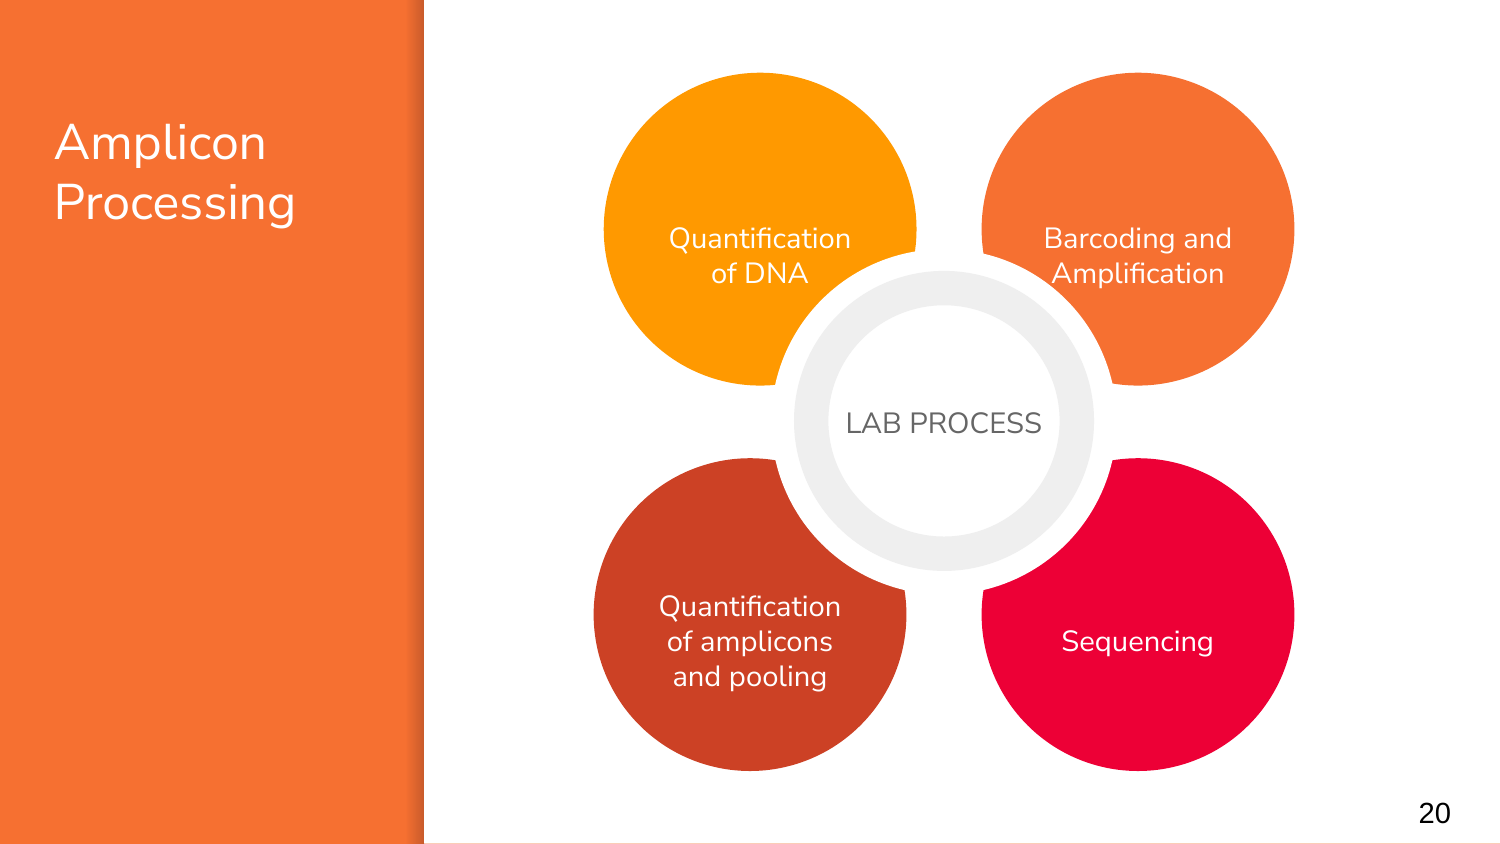

Quantification of DNA

Barcoding and Amplification

Quantification of amplicons and pooling

Sequencing
# Amplicon Processing
LAB PROCESS

20